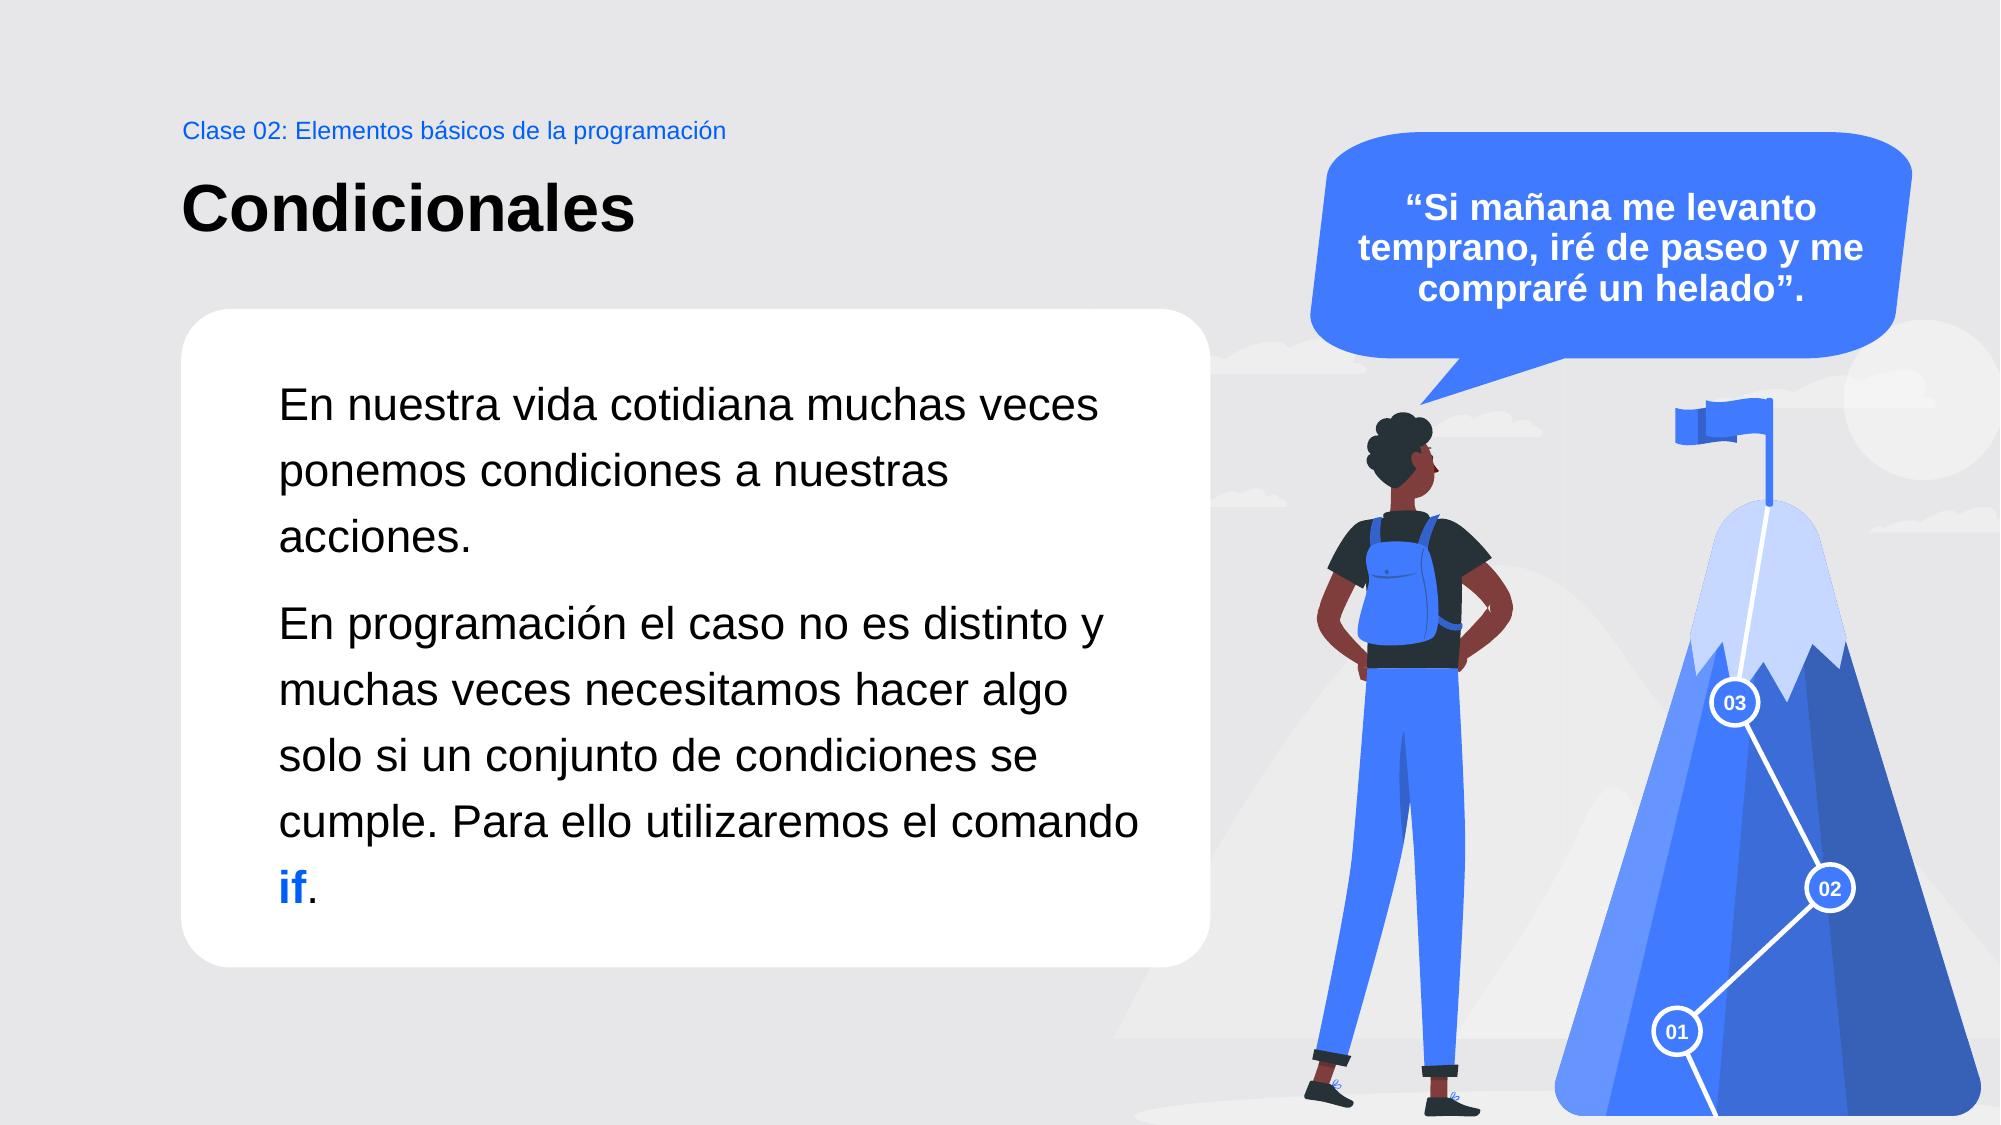

Clase 02: Elementos básicos de la programación
“Si mañana me levanto temprano, iré de paseo y me compraré un helado”.
# Condicionales

03

02

01

En nuestra vida cotidiana muchas veces ponemos condiciones a nuestras acciones.
En programación el caso no es distinto y muchas veces necesitamos hacer algo solo si un conjunto de condiciones se cumple. Para ello utilizaremos el comando if.